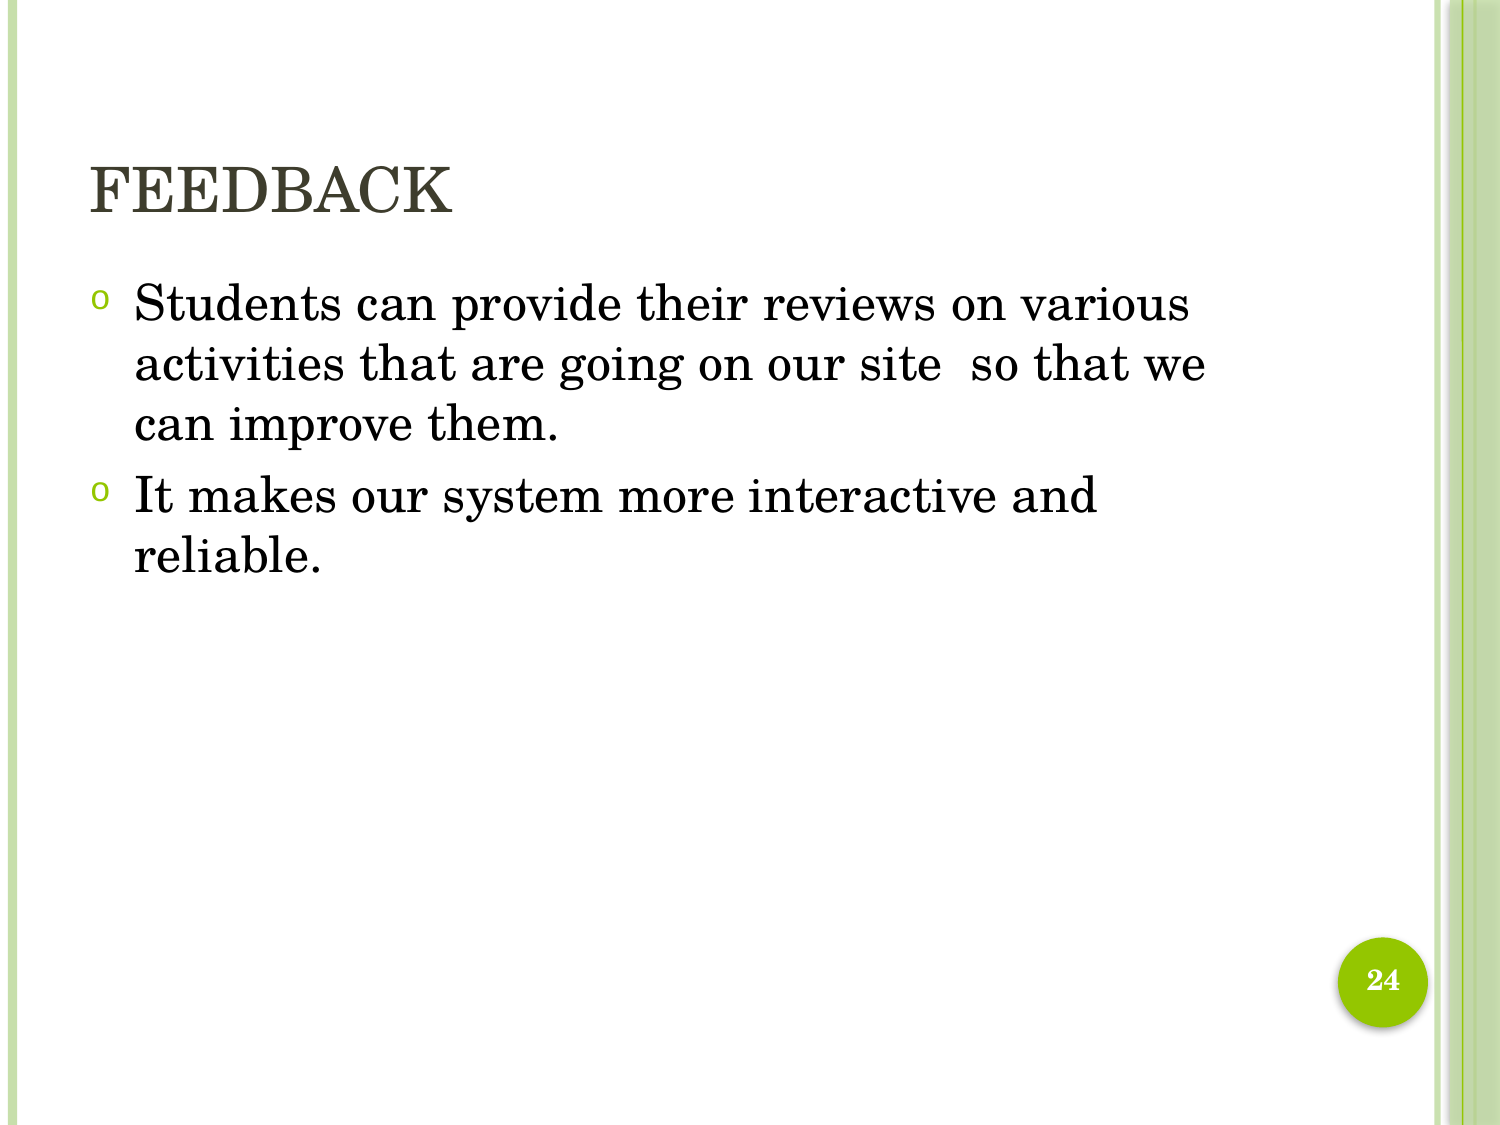

# Feedback
Students can provide their reviews on various activities that are going on our site  so that we can improve them.
It makes our system more interactive and reliable.
24